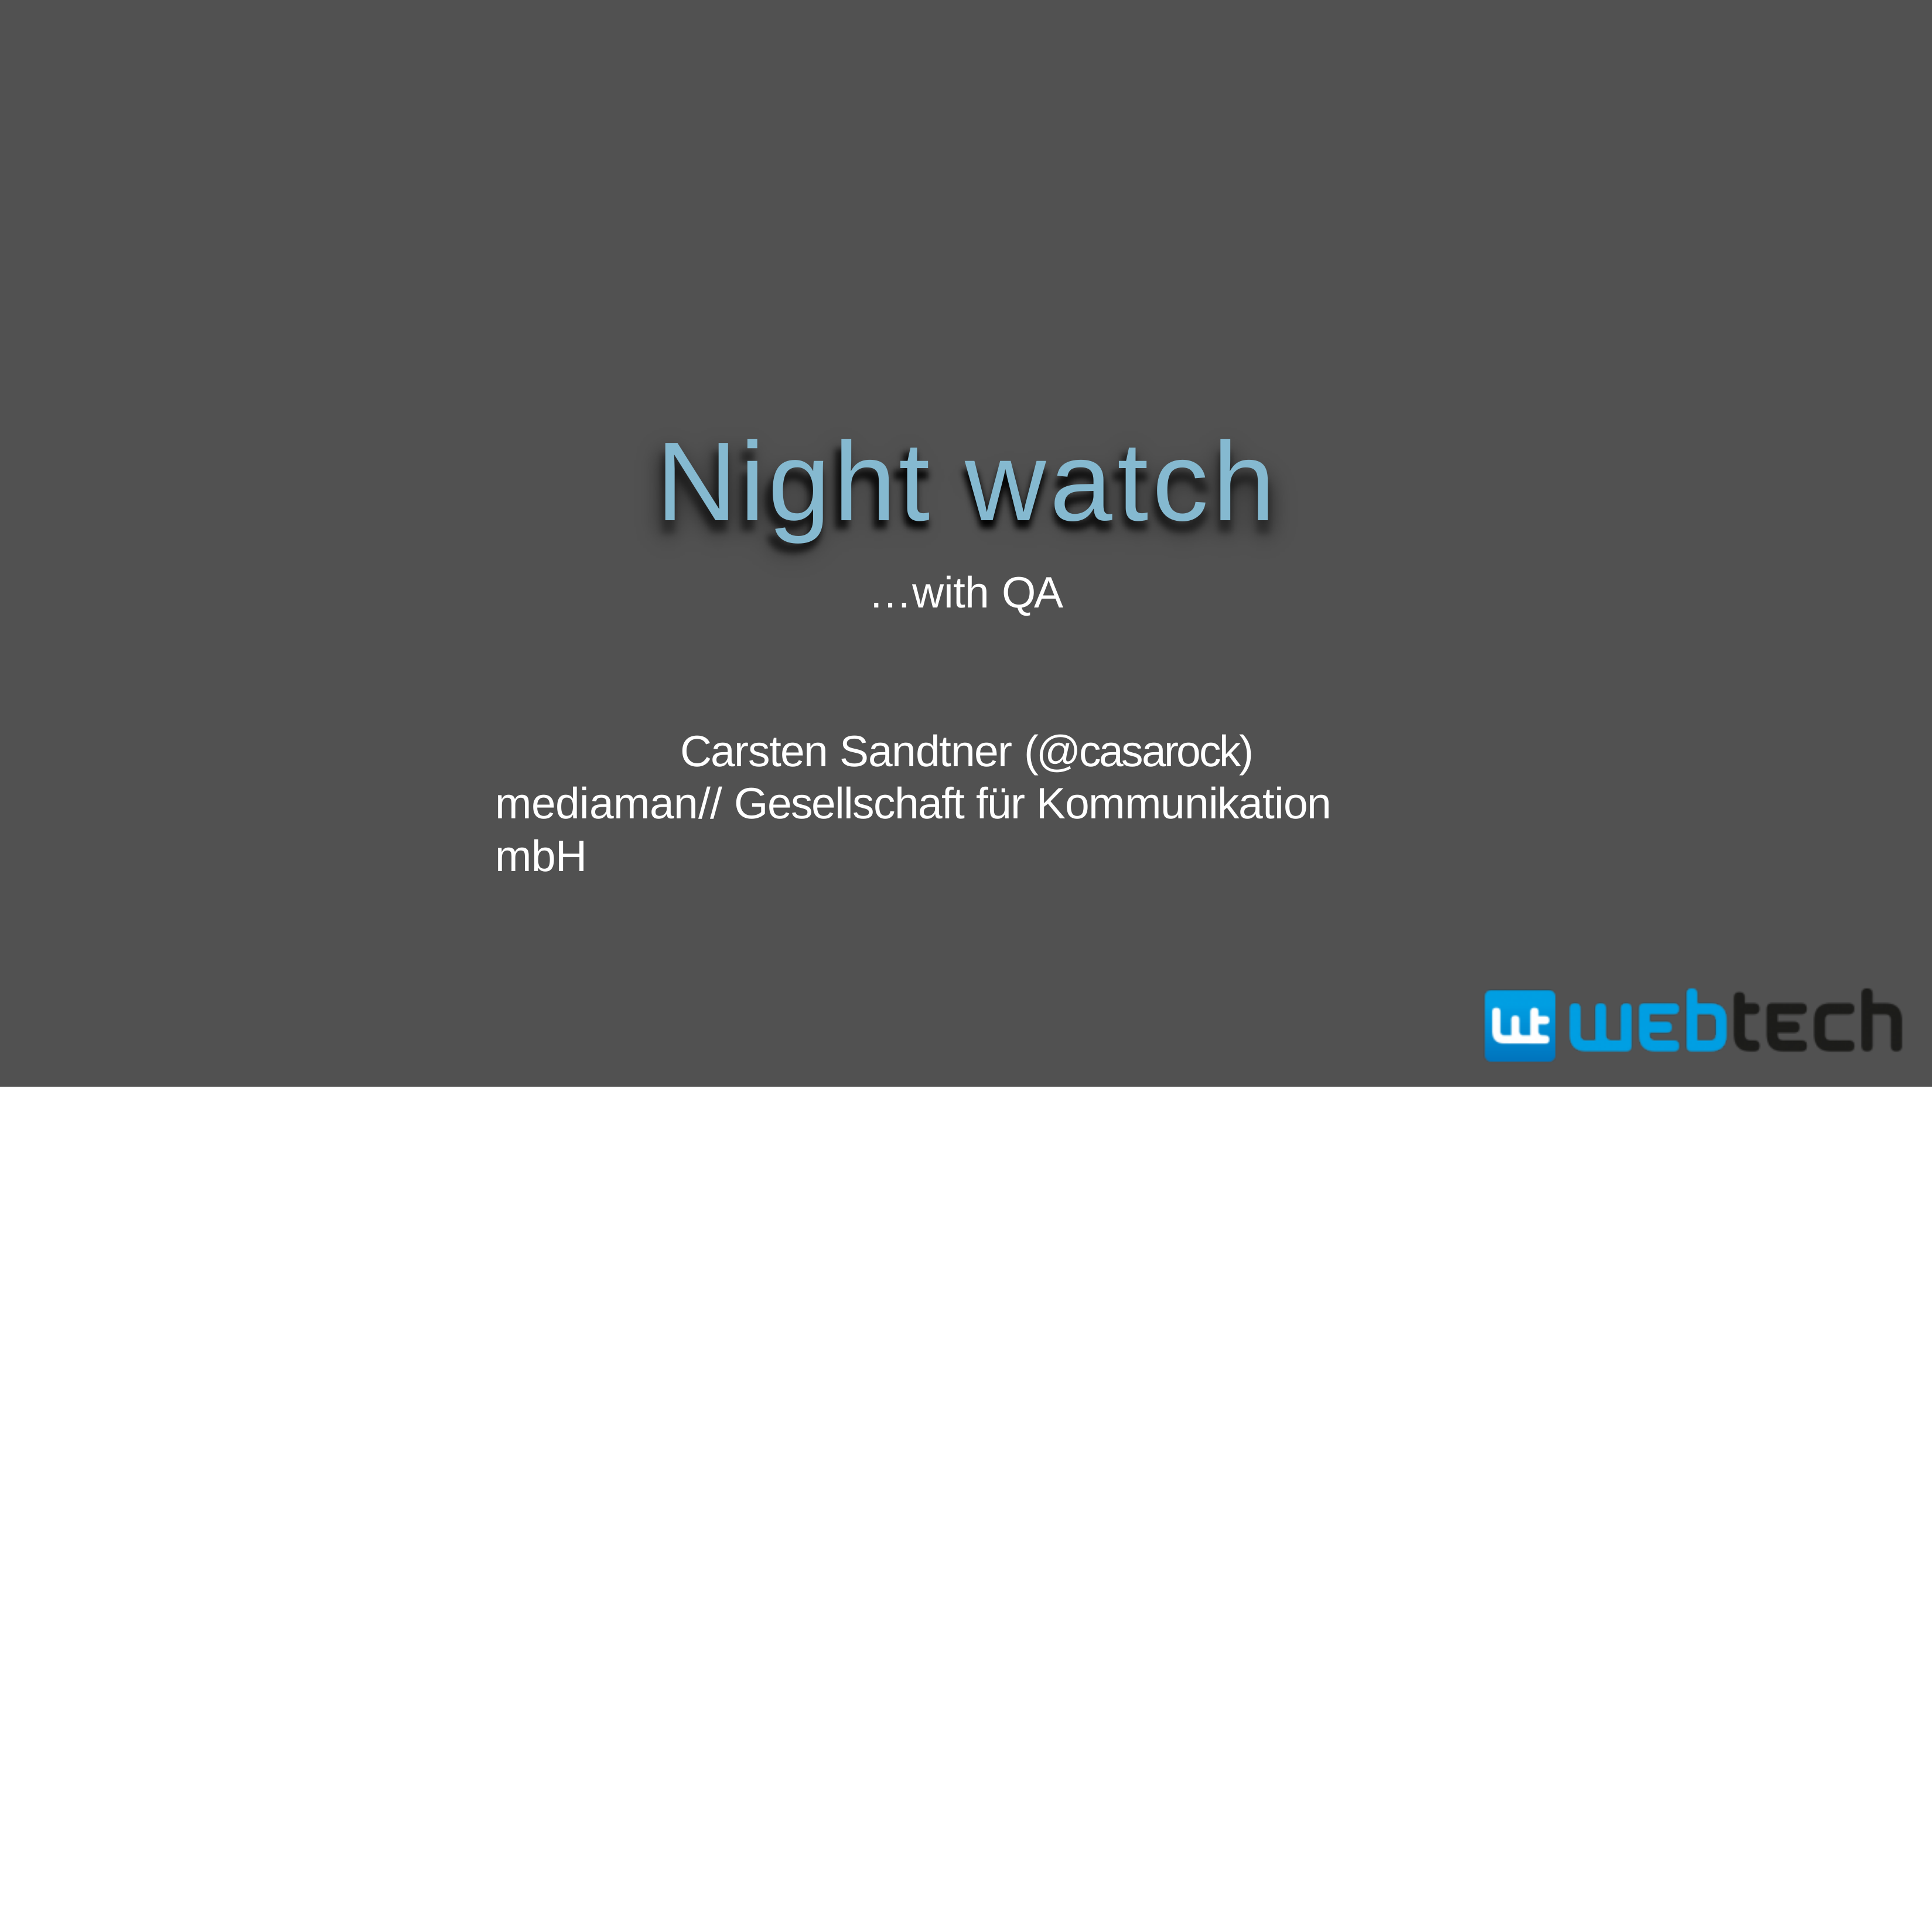

# Night watch
…with QA
Carsten Sandtner (@casarock)  mediaman// Gesellschaft für Kommunikation mbH